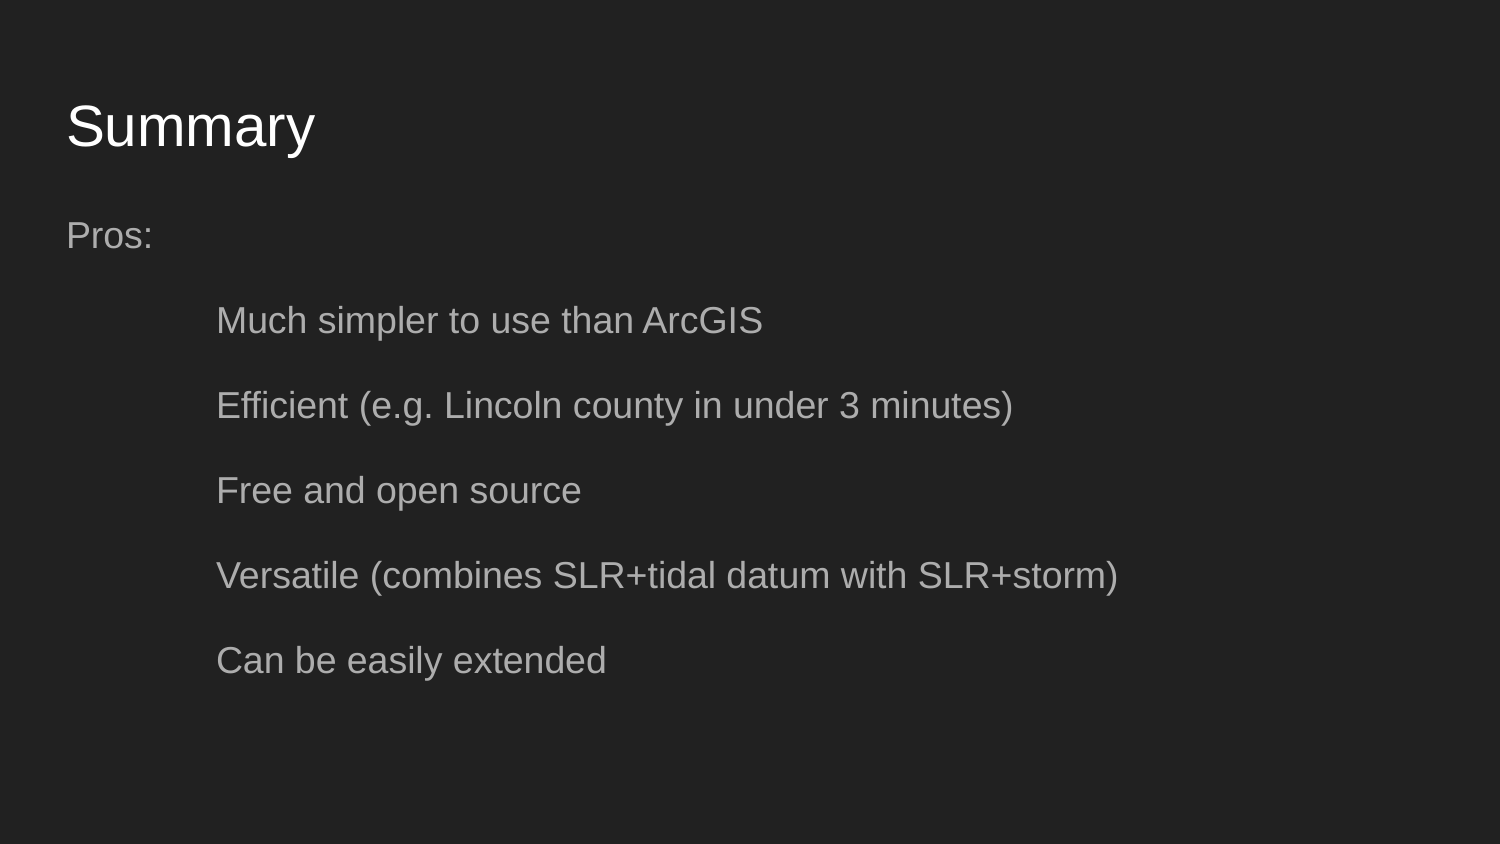

# Summary
Pros:
	Much simpler to use than ArcGIS
	Efficient (e.g. Lincoln county in under 3 minutes)
	Free and open source
	Versatile (combines SLR+tidal datum with SLR+storm)
	Can be easily extended